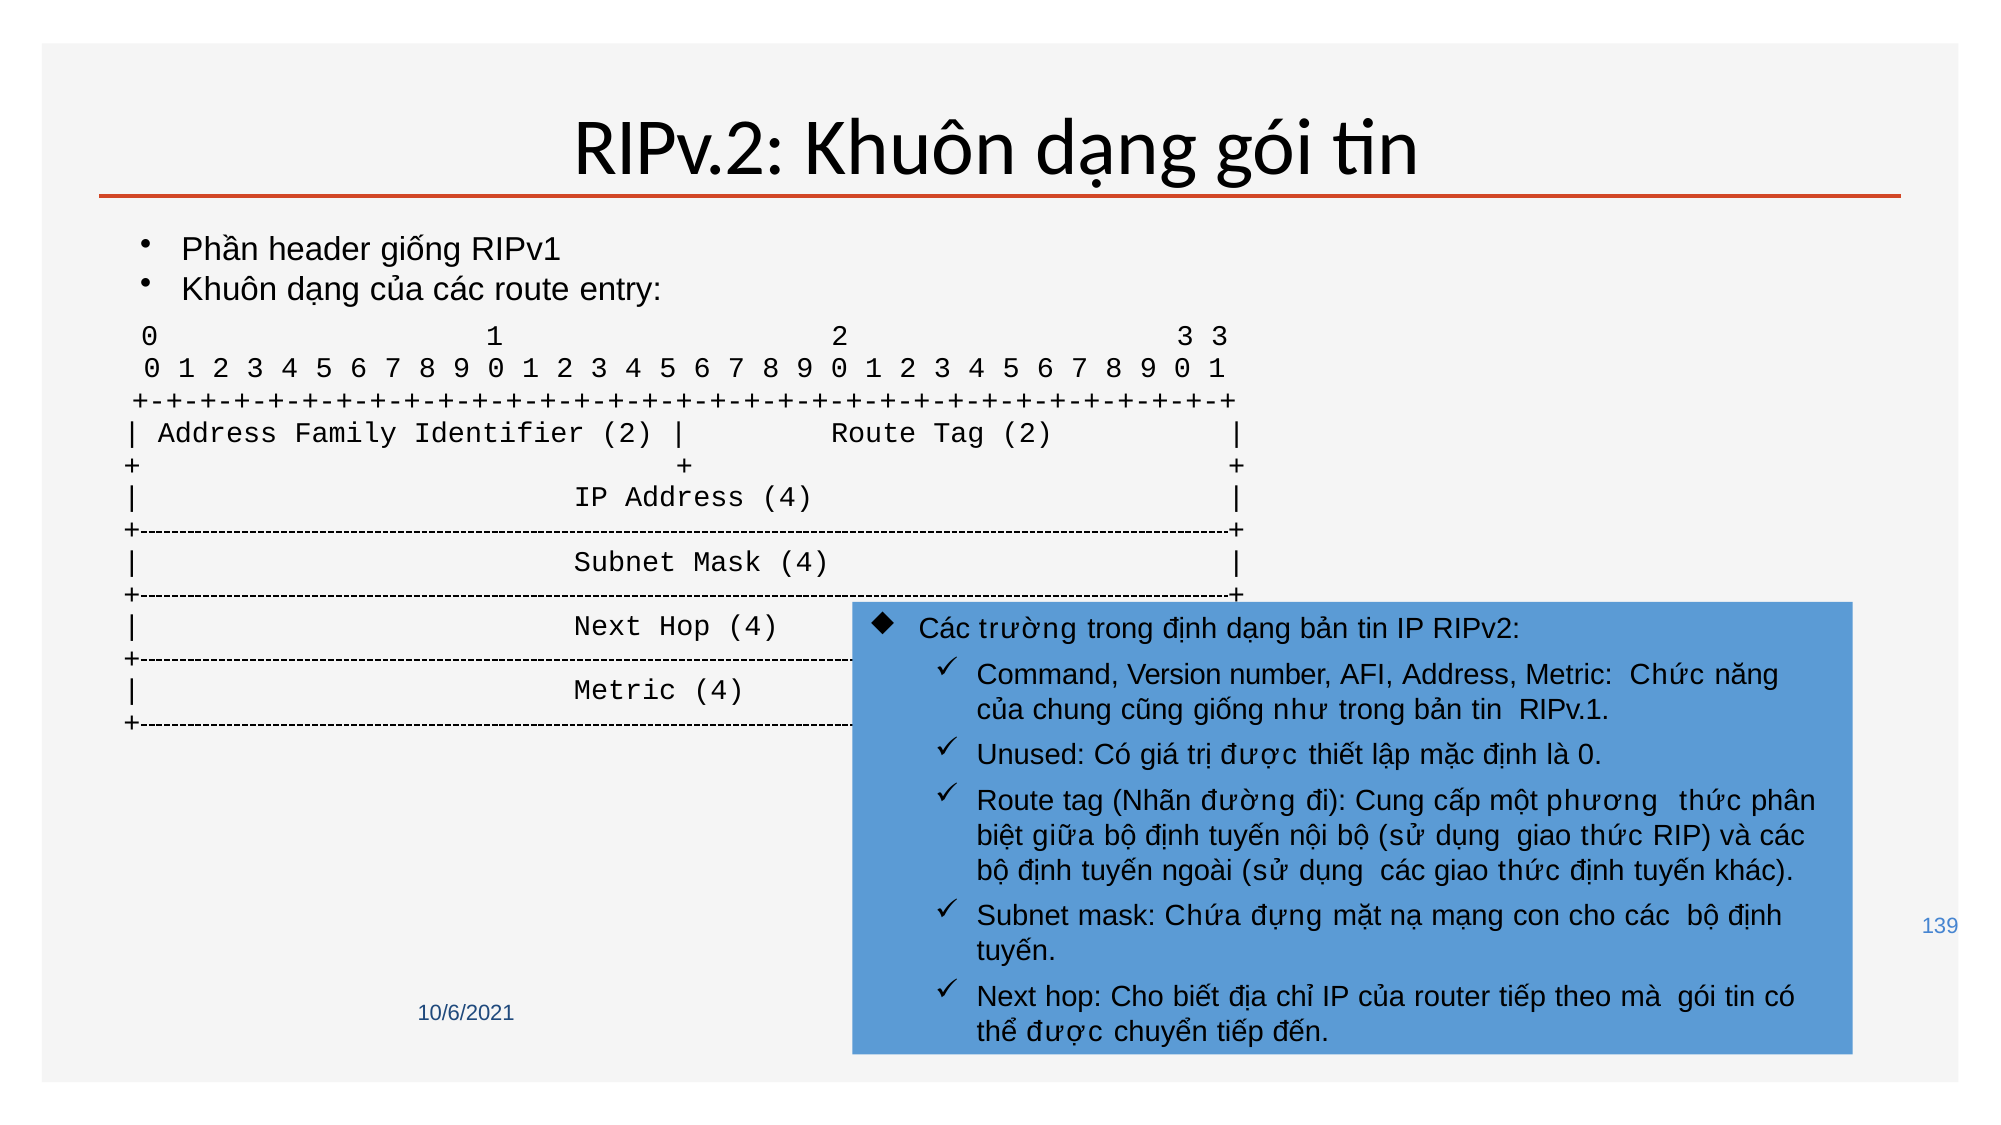

# RIPv.2: Khuôn dạng gói tin
Phần header giống RIPv1
Khuôn dạng của các route entry:
0	1	2	3 3
0 1 2 3 4 5 6 7 8 9 0 1 2 3 4 5 6 7 8 9 0 1 2 3 4 5 6 7 8 9 0 1
+-+-+-+-+-+-+-+-+-+-+-+-+-+-+-+-+-+-+-+-+-+-+-+-+-+-+-+-+-+-+-+-+
| Address Family Identifier (2) |	Route Tag (2)	|
+	+	+
|	IP Address (4)
+
|
+

|	Subnet Mask (4)
+
|
+

Các trường trong định dạng bản tin IP RIPv2:
Command, Version number, AFI, Address, Metric:  Chức năng của chung cũng giống như trong bản tin  RIPv.1.
Unused: Có giá trị được thiết lập mặc định là 0.
Route tag (Nhãn đường đi): Cung cấp một phương  thức phân biệt giữa bộ định tuyến nội bộ (sử dụng  giao thức RIP) và các bộ định tuyến ngoài (sử dụng  các giao thức định tuyến khác).
Subnet mask: Chứa đựng mặt nạ mạng con cho các  bộ định tuyến.
Next hop: Cho biết địa chỉ IP của router tiếp theo mà  gói tin có thể được chuyển tiếp đến.
|	Next Hop (4)
+
|
+

|	Metric (4)
+
|
+

139
10/6/2021